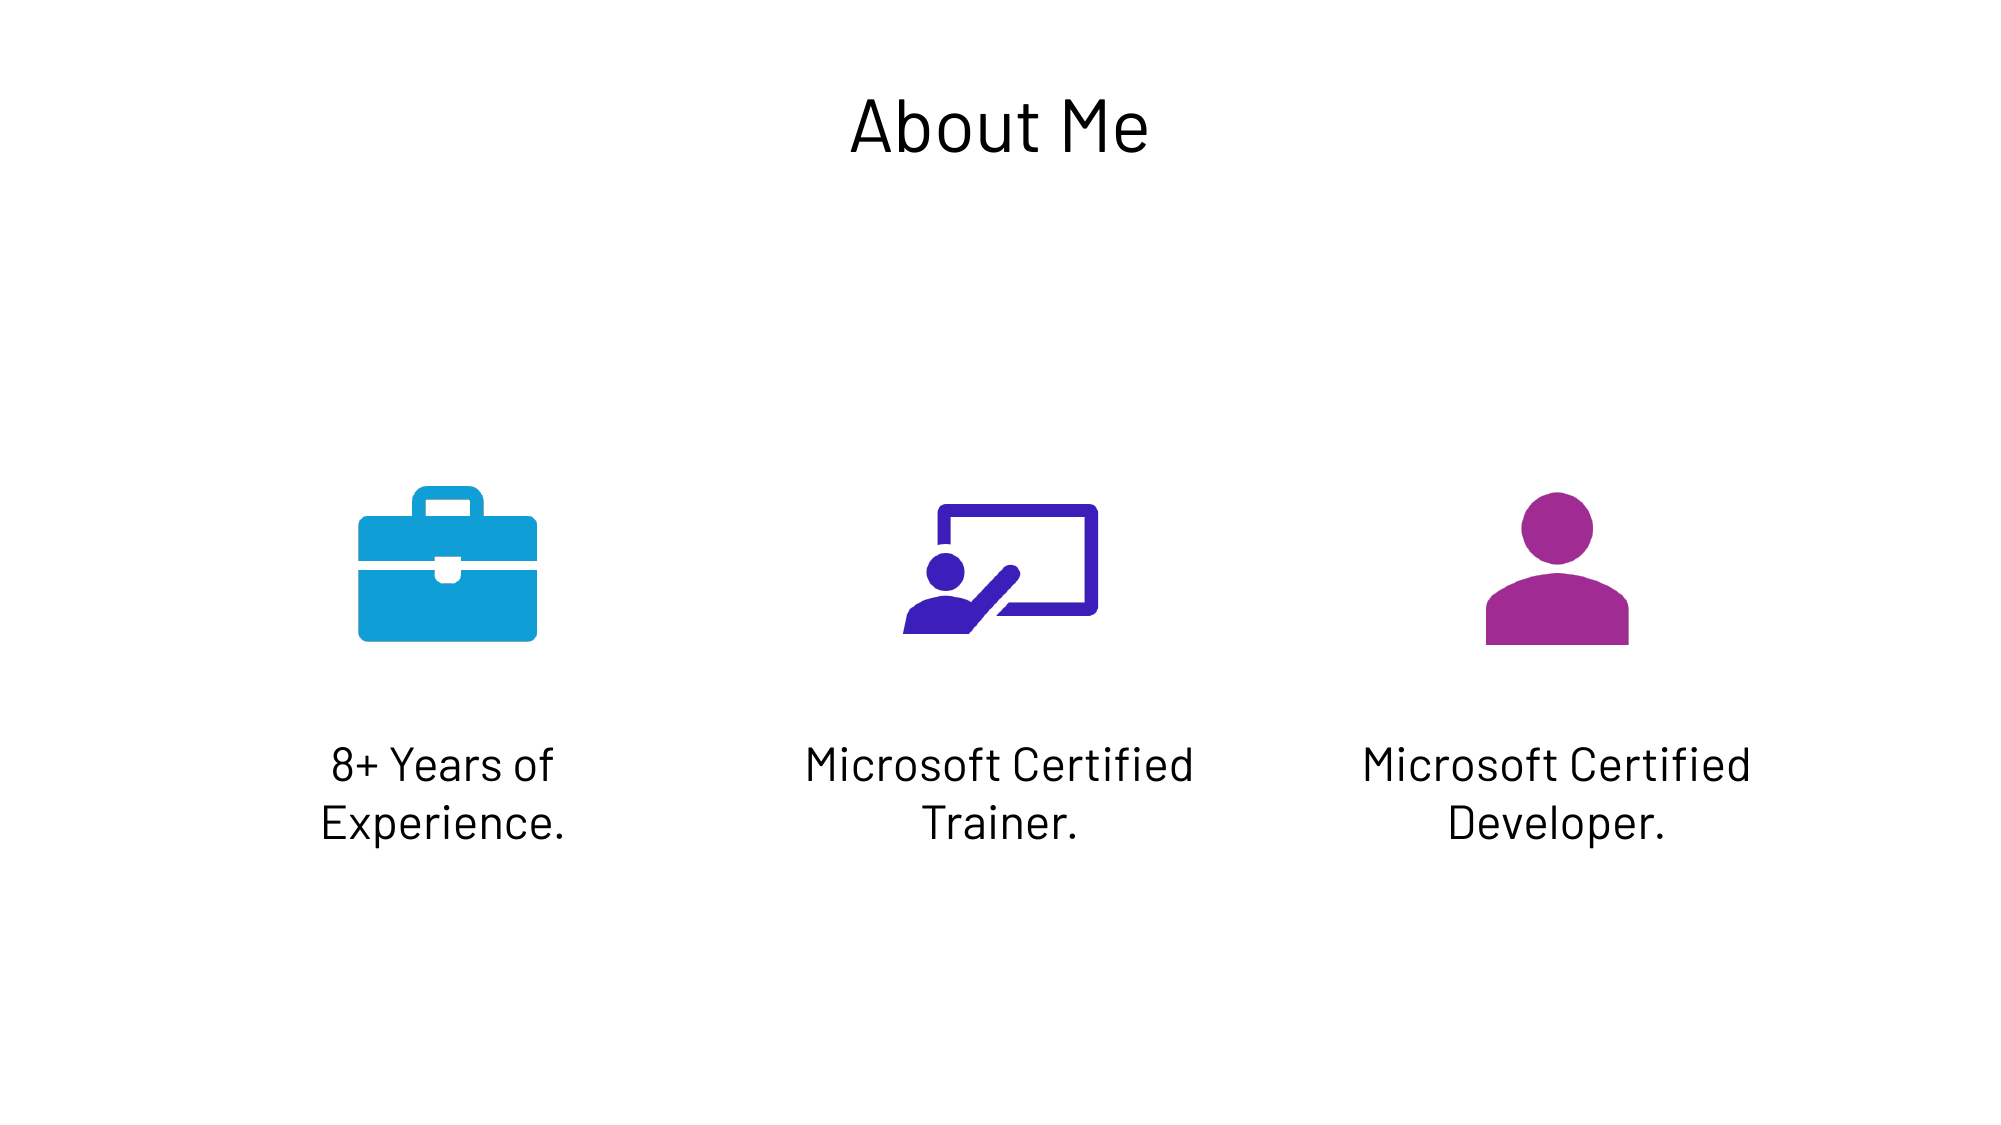

About Me
8+ Years of Experience.
Microsoft Certified Trainer.
Microsoft Certified Developer.